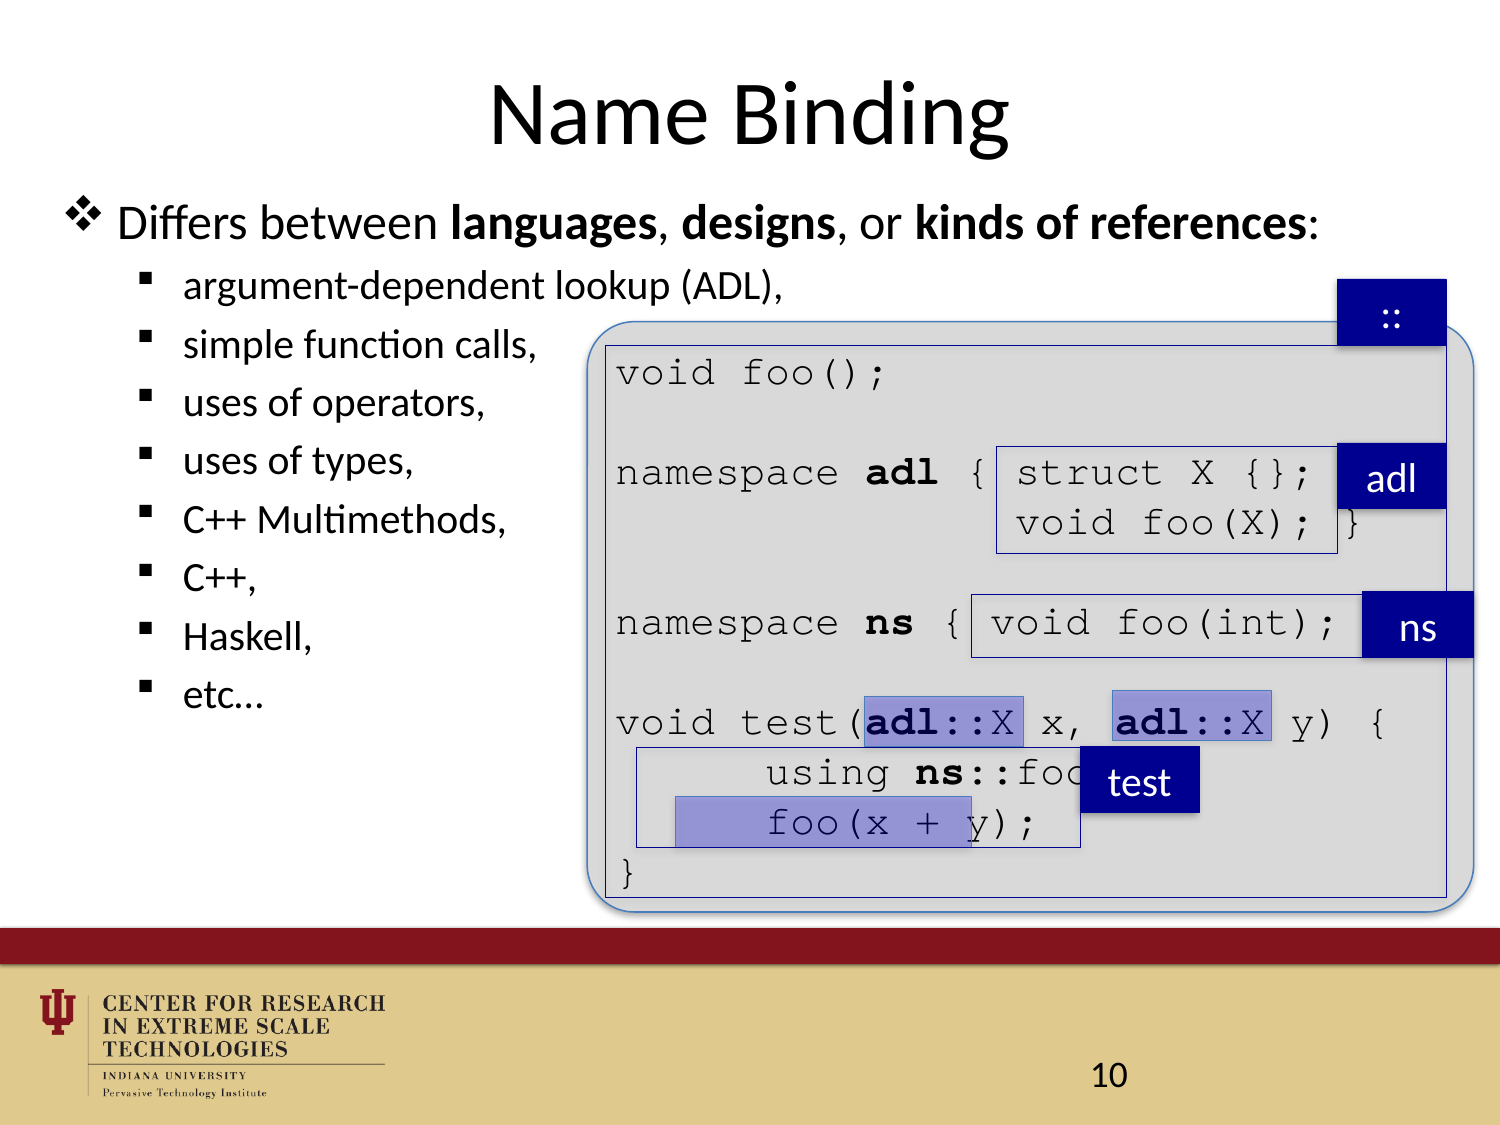

# Name Binding
Differs between languages, designs, or kinds of references:
argument-dependent lookup (ADL),
simple function calls,
uses of operators,
uses of types,
C++ Multimethods,
C++,
Haskell,
etc…
::
void foo();

namespace adl { struct X {};
                void foo(X); }

namespace ns { void foo(int); }

void test(adl::X x, adl::X y) {
	using ns::foo;
	foo(x + y);
}

adl

ns

test

10